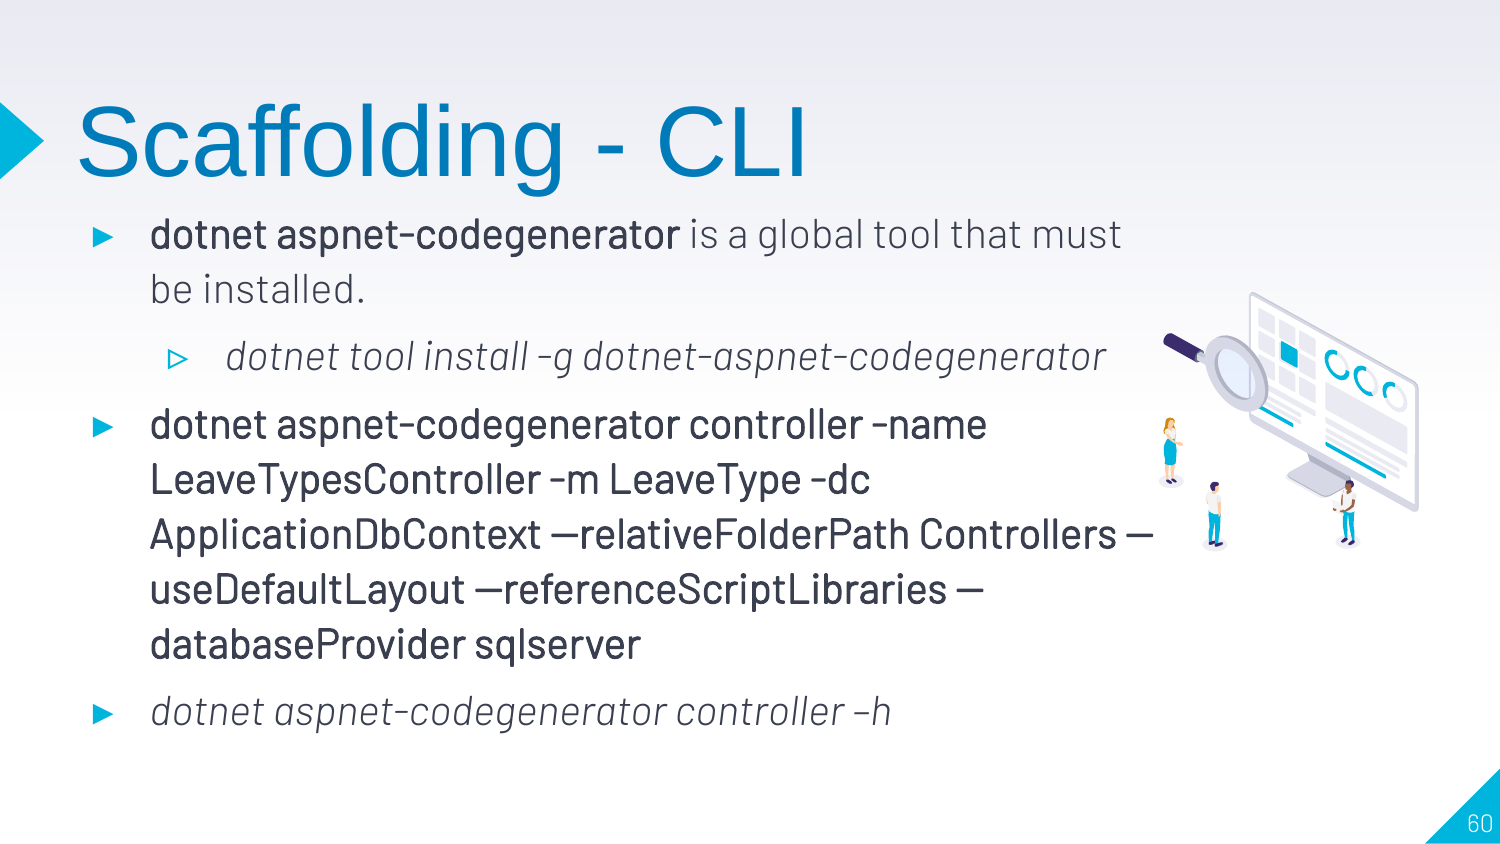

# Scaffolding - CLI
dotnet aspnet-codegenerator is a global tool that must be installed.
dotnet tool install -g dotnet-aspnet-codegenerator
dotnet aspnet-codegenerator controller -name LeaveTypesController -m LeaveType -dc ApplicationDbContext --relativeFolderPath Controllers --useDefaultLayout --referenceScriptLibraries --databaseProvider sqlserver
dotnet aspnet-codegenerator controller –h

60